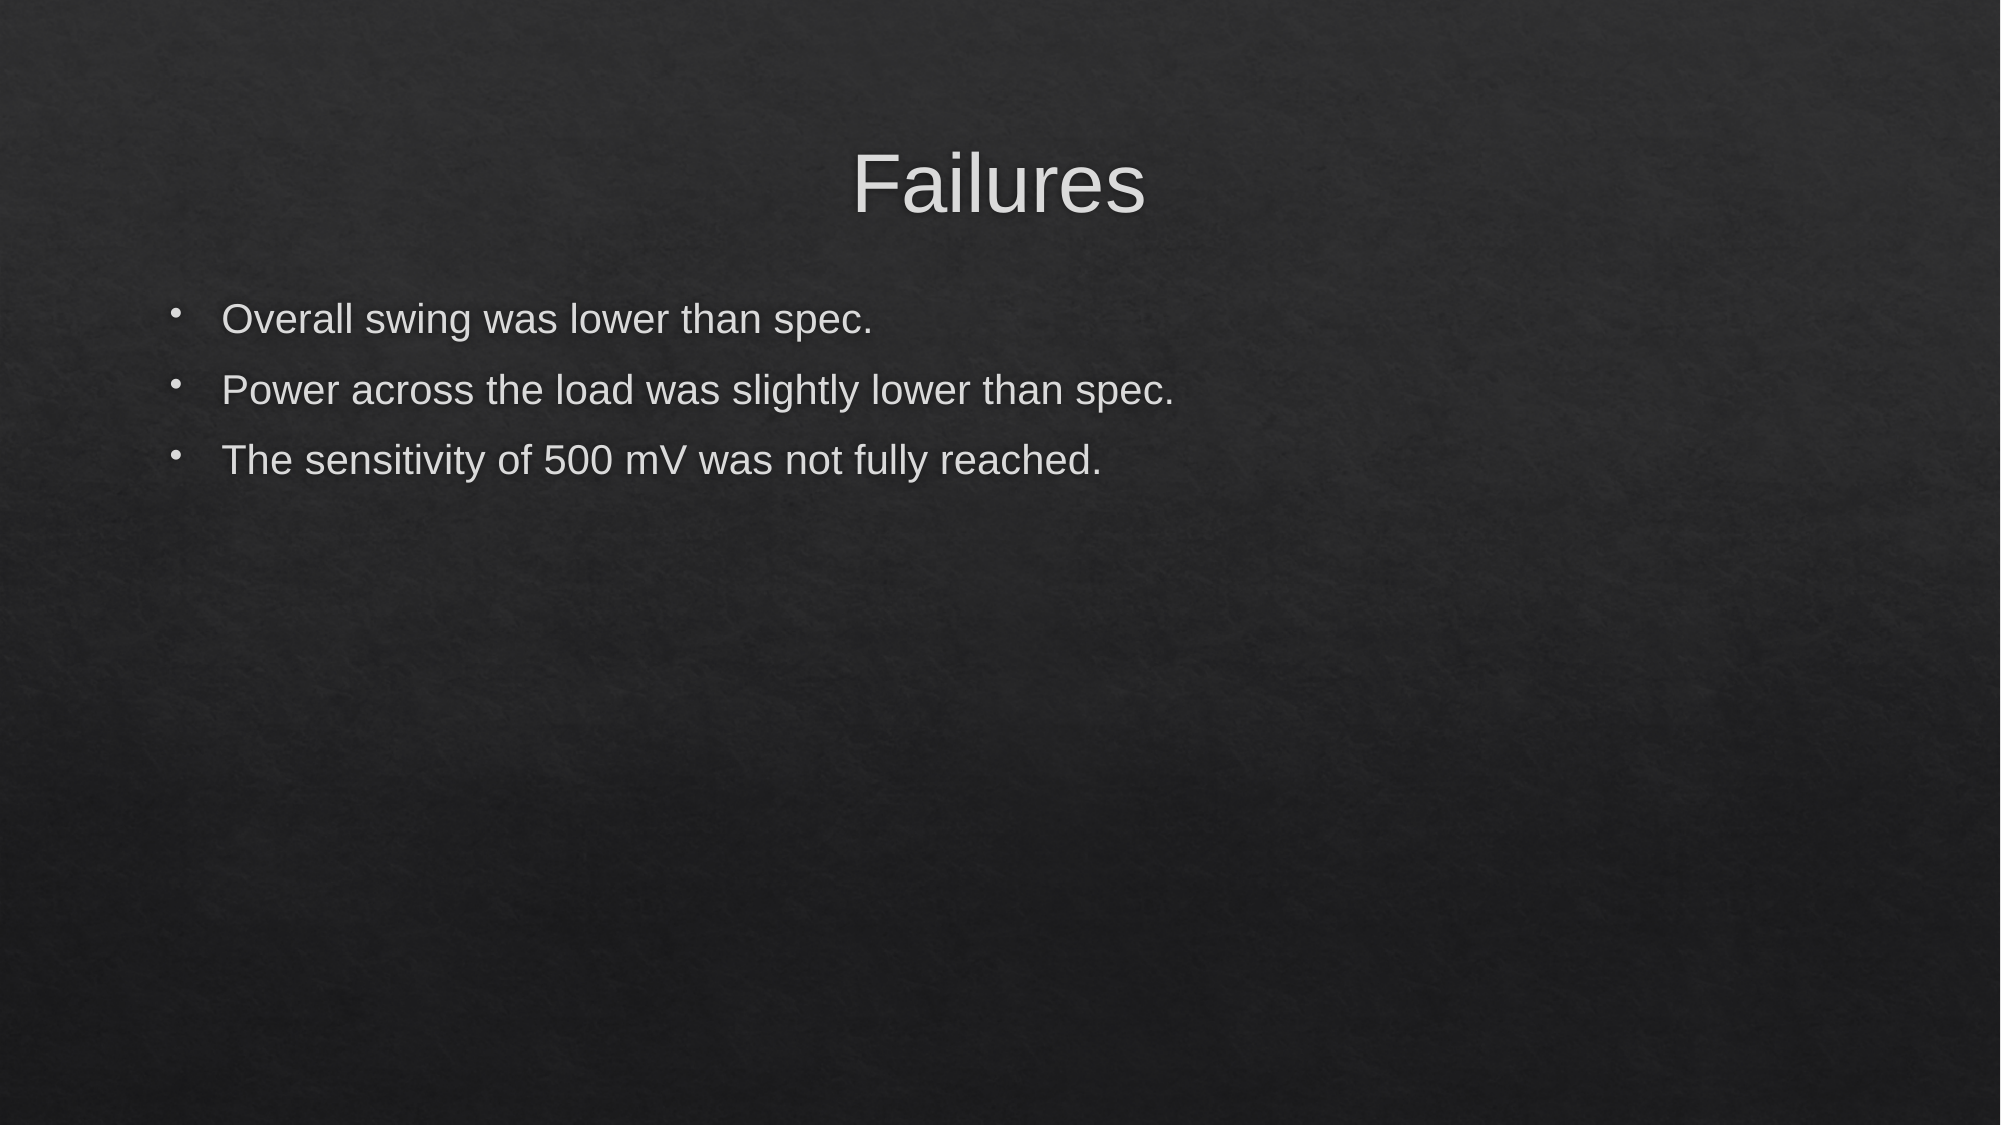

# Failures
Overall swing was lower than spec.
Power across the load was slightly lower than spec.
The sensitivity of 500 mV was not fully reached.